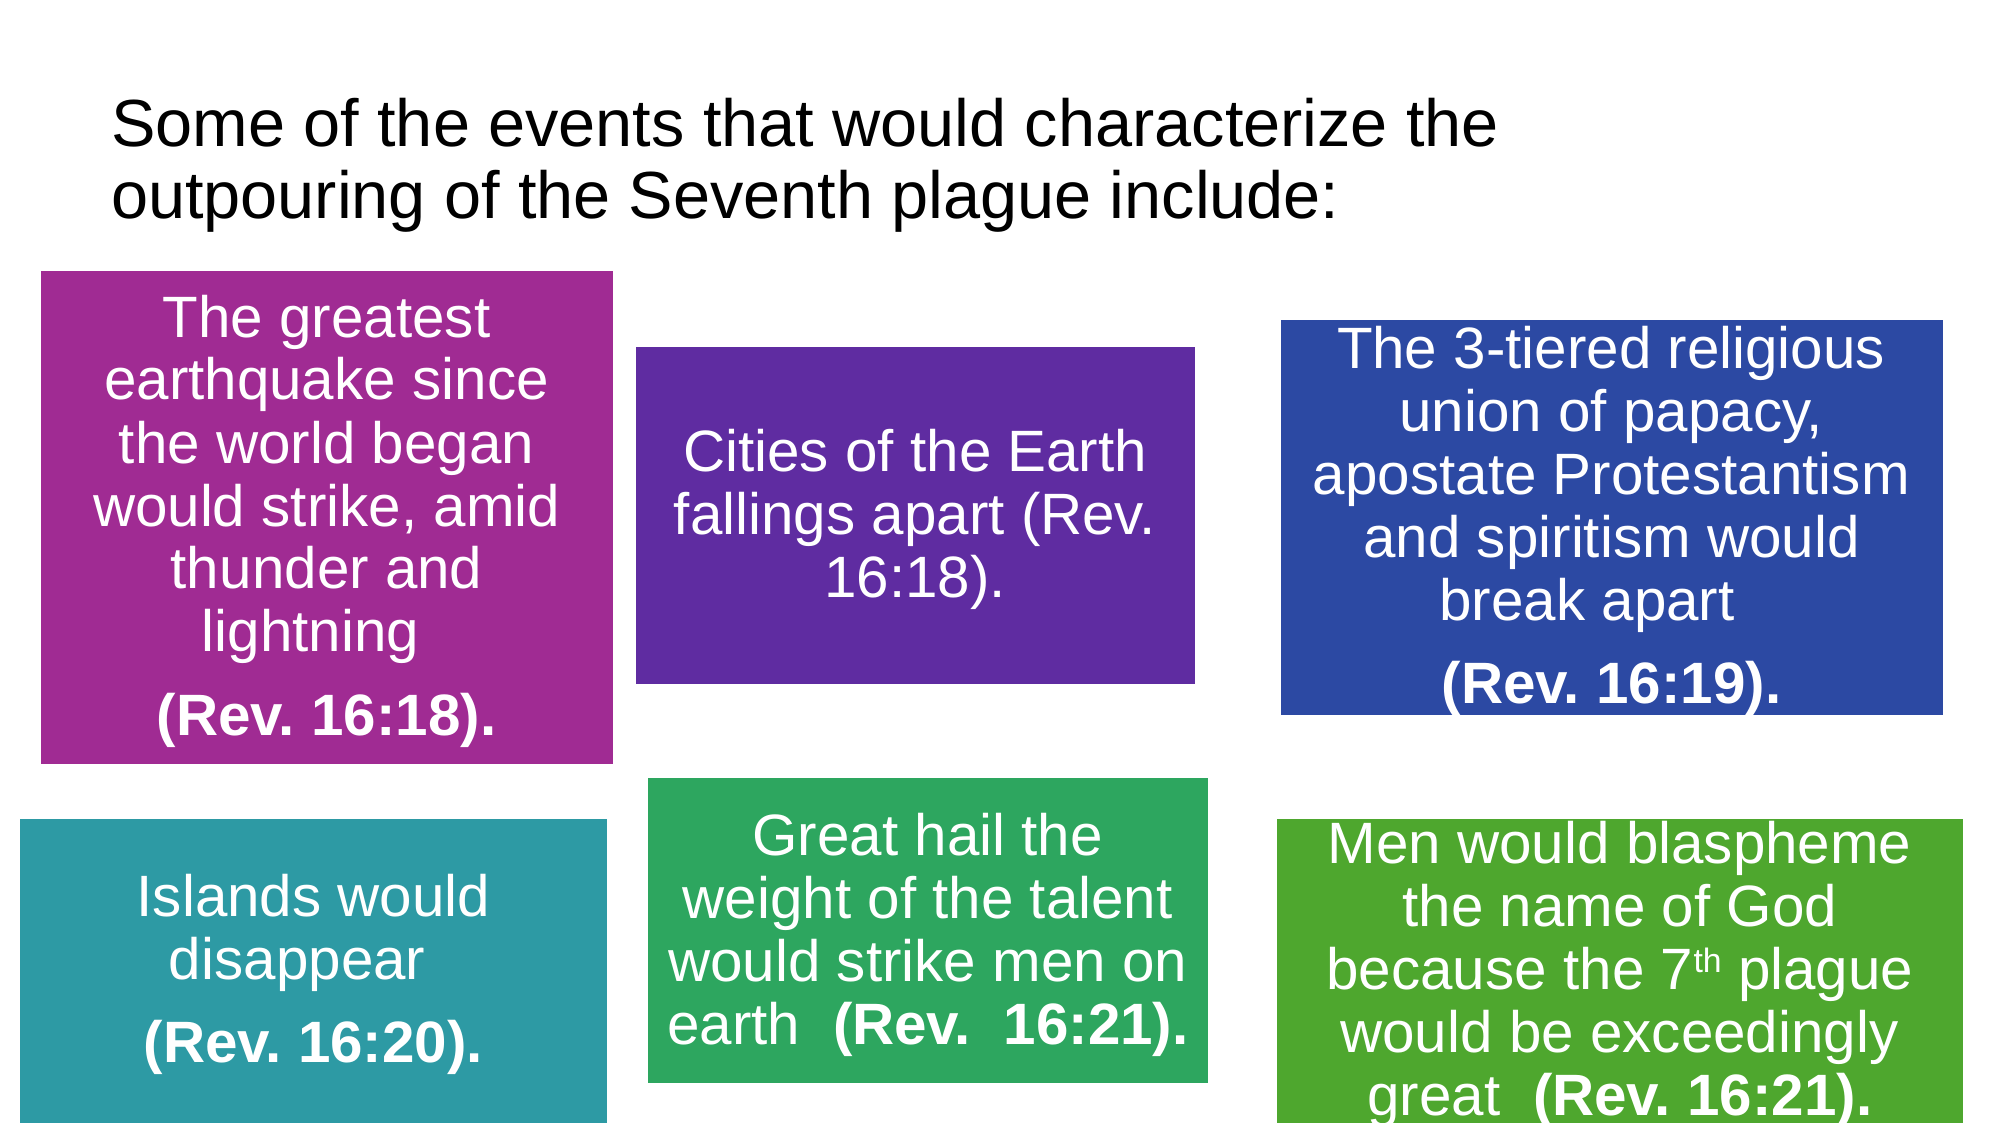

# Some of the events that would characterize the outpouring of the Seventh plague include:
The greatest earthquake since the world began would strike, amid thunder and lightning
(Rev. 16:18).
Cities of the Earth fallings apart (Rev. 16:18).
The 3-tiered religious union of papacy, apostate Protestantism and spiritism would break apart
(Rev. 16:19).
Islands would disappear
(Rev. 16:20).
Great hail the weight of the talent would strike men on earth  (Rev.  16:21).
Men would blaspheme the name of God because the 7th plague would be exceedingly great  (Rev. 16:21).